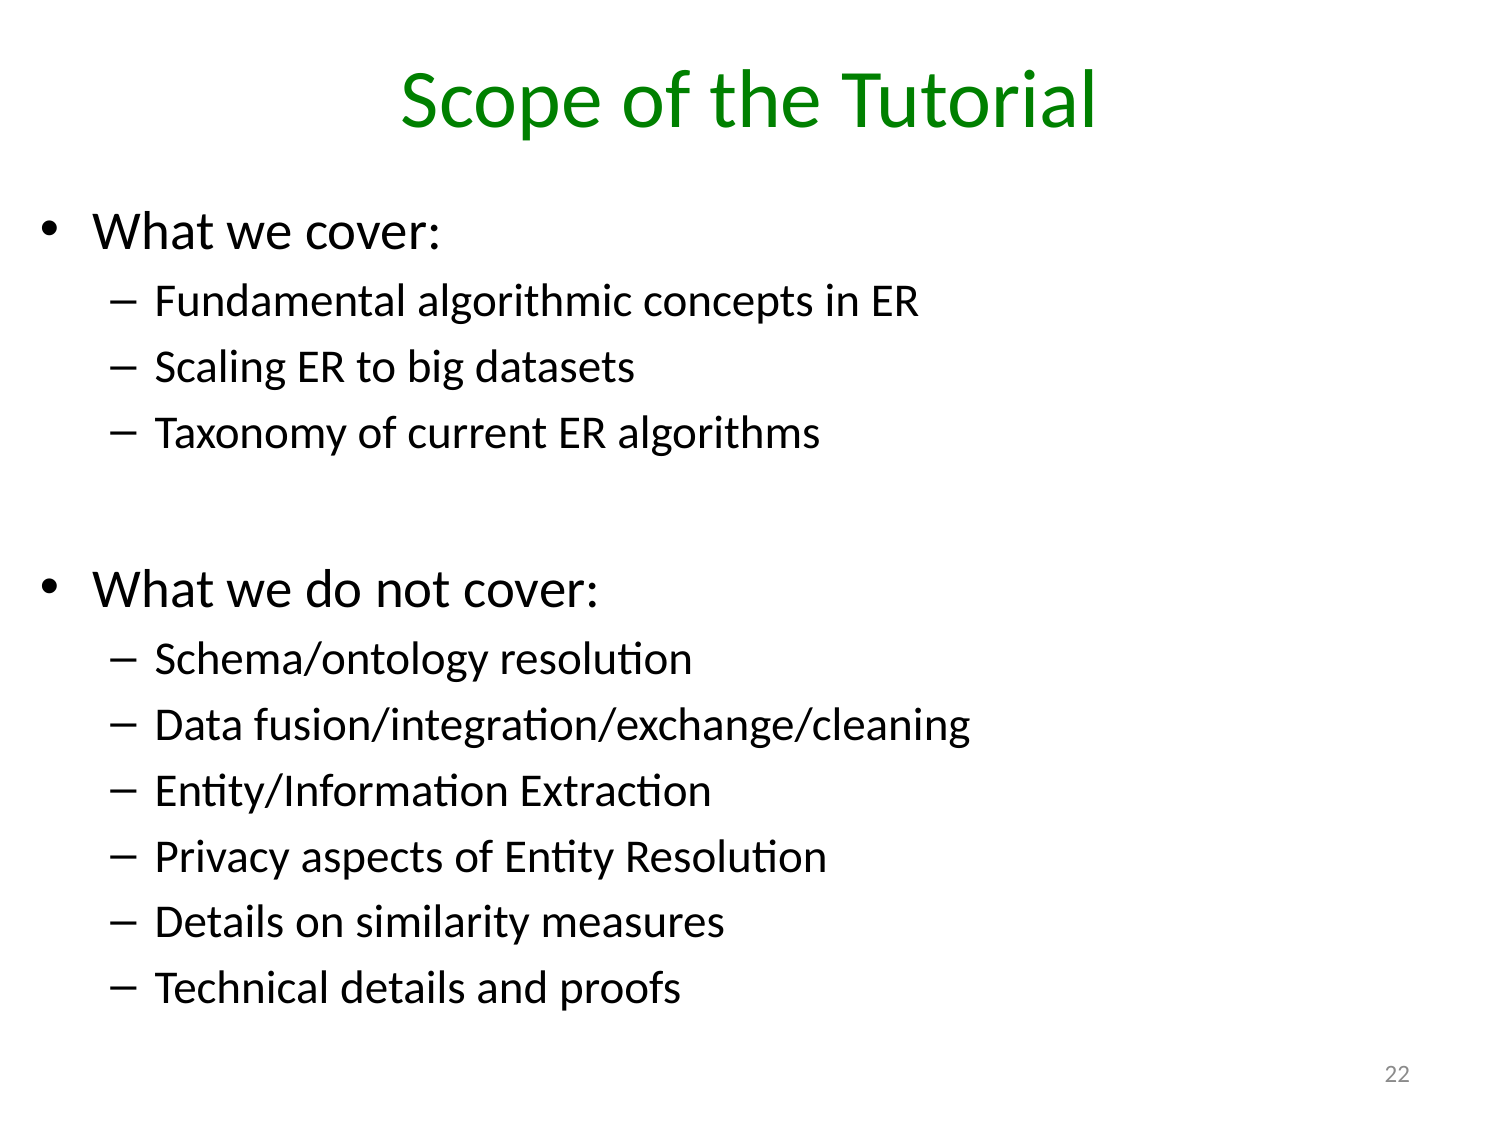

# Scope of the Tutorial
What we cover:
Fundamental algorithmic concepts in ER
Scaling ER to big datasets
Taxonomy of current ER algorithms

What we do not cover:
Schema/ontology resolution
Data fusion/integration/exchange/cleaning
Entity/Information Extraction
Privacy aspects of Entity Resolution
Details on similarity measures
Technical details and proofs

22